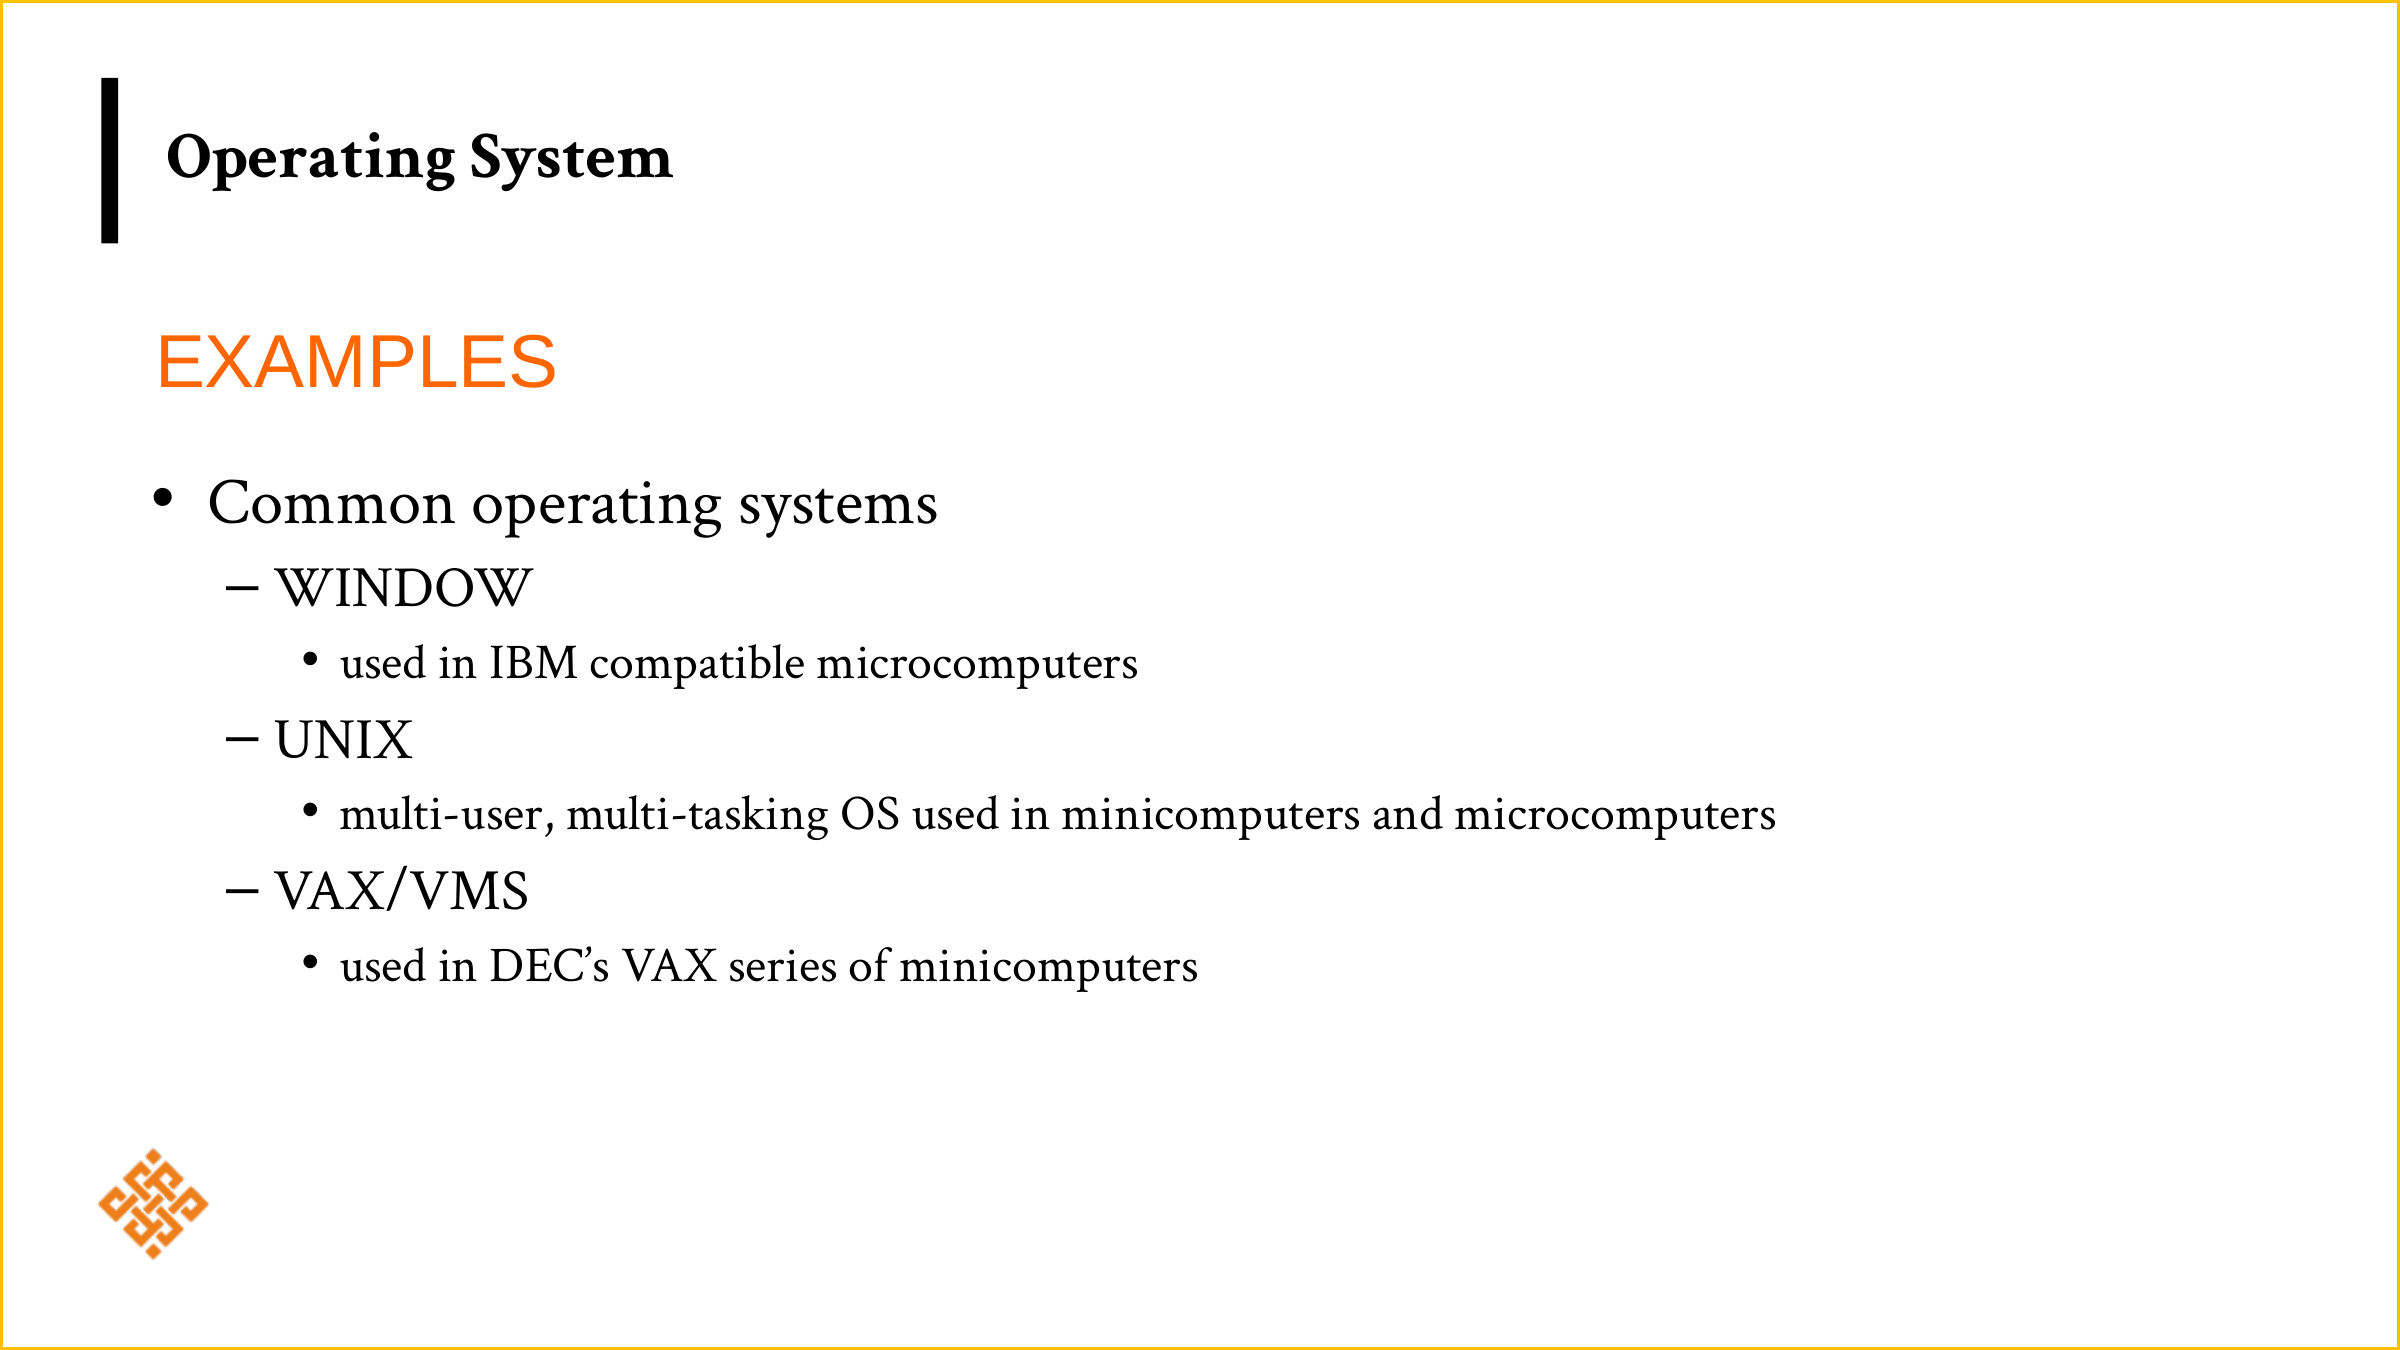

Operating System
Examples
Common operating systems
WINDOW
used in IBM compatible microcomputers
UNIX
multi-user, multi-tasking OS used in minicomputers and microcomputers
VAX/VMS
used in DEC’s VAX series of minicomputers